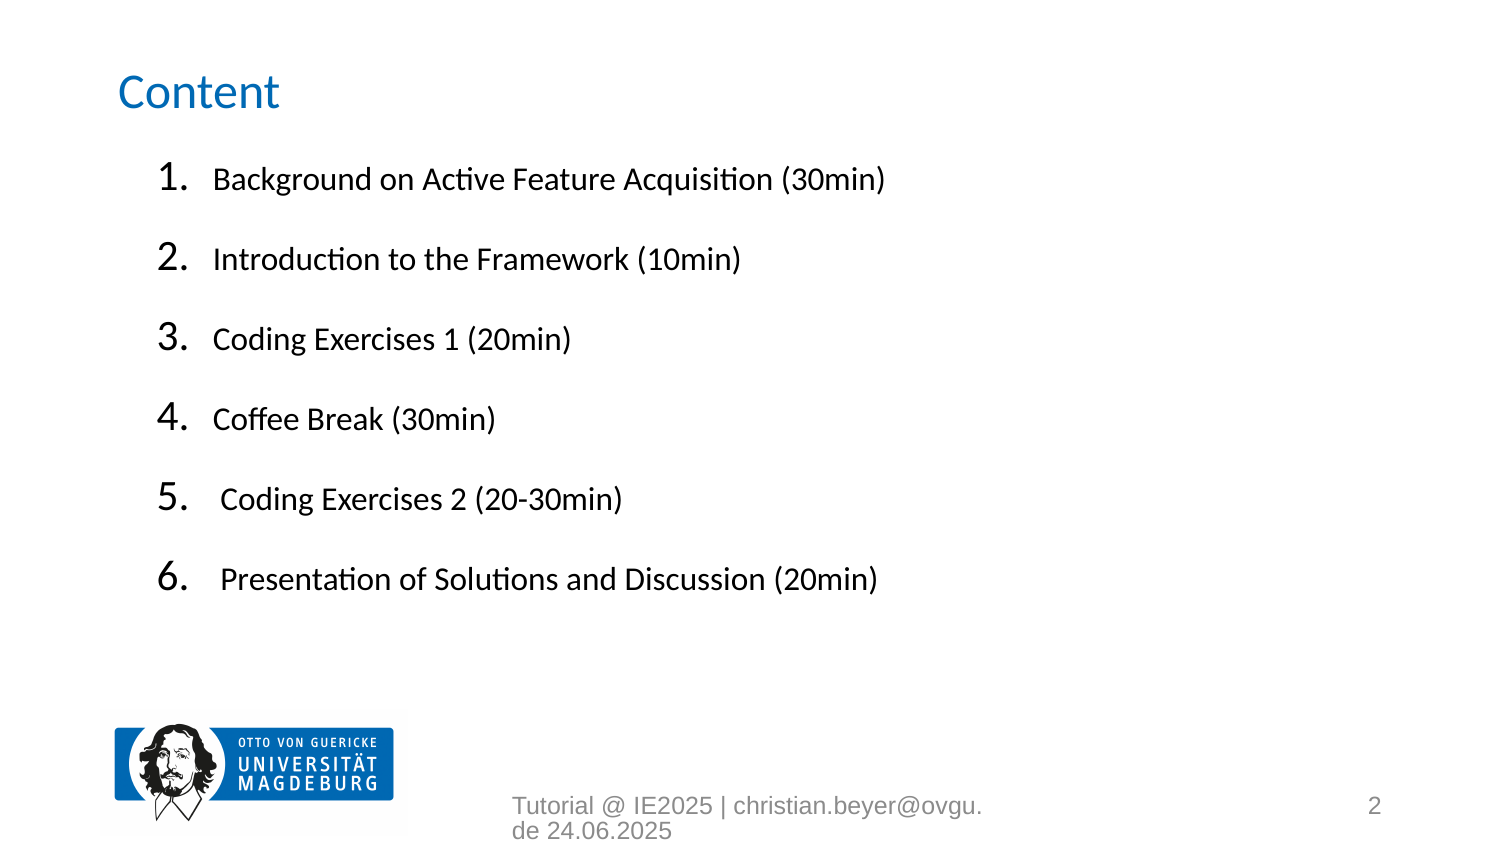

# Content
Background on Active Feature Acquisition (30min)
Introduction to the Framework (10min)
Coding Exercises 1 (20min)
Coffee Break (30min)
 Coding Exercises 2 (20-30min)
 Presentation of Solutions and Discussion (20min)

Tutorial @ IE2025 | christian.beyer@ovgu.de 24.06.2025
2